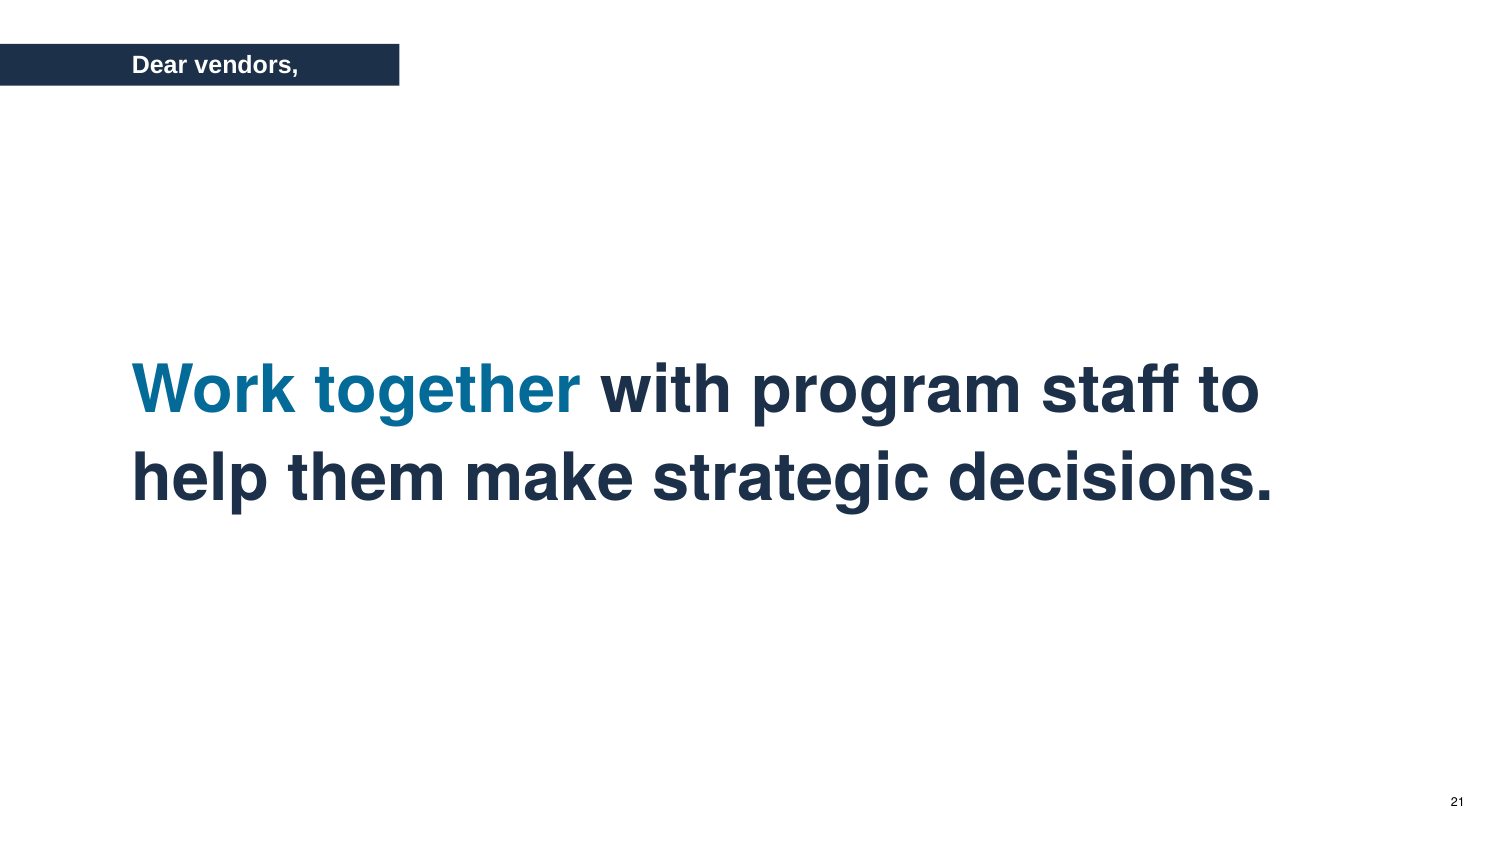

Dear vendors,

# Work together with program staff to help them make strategic decisions.
21